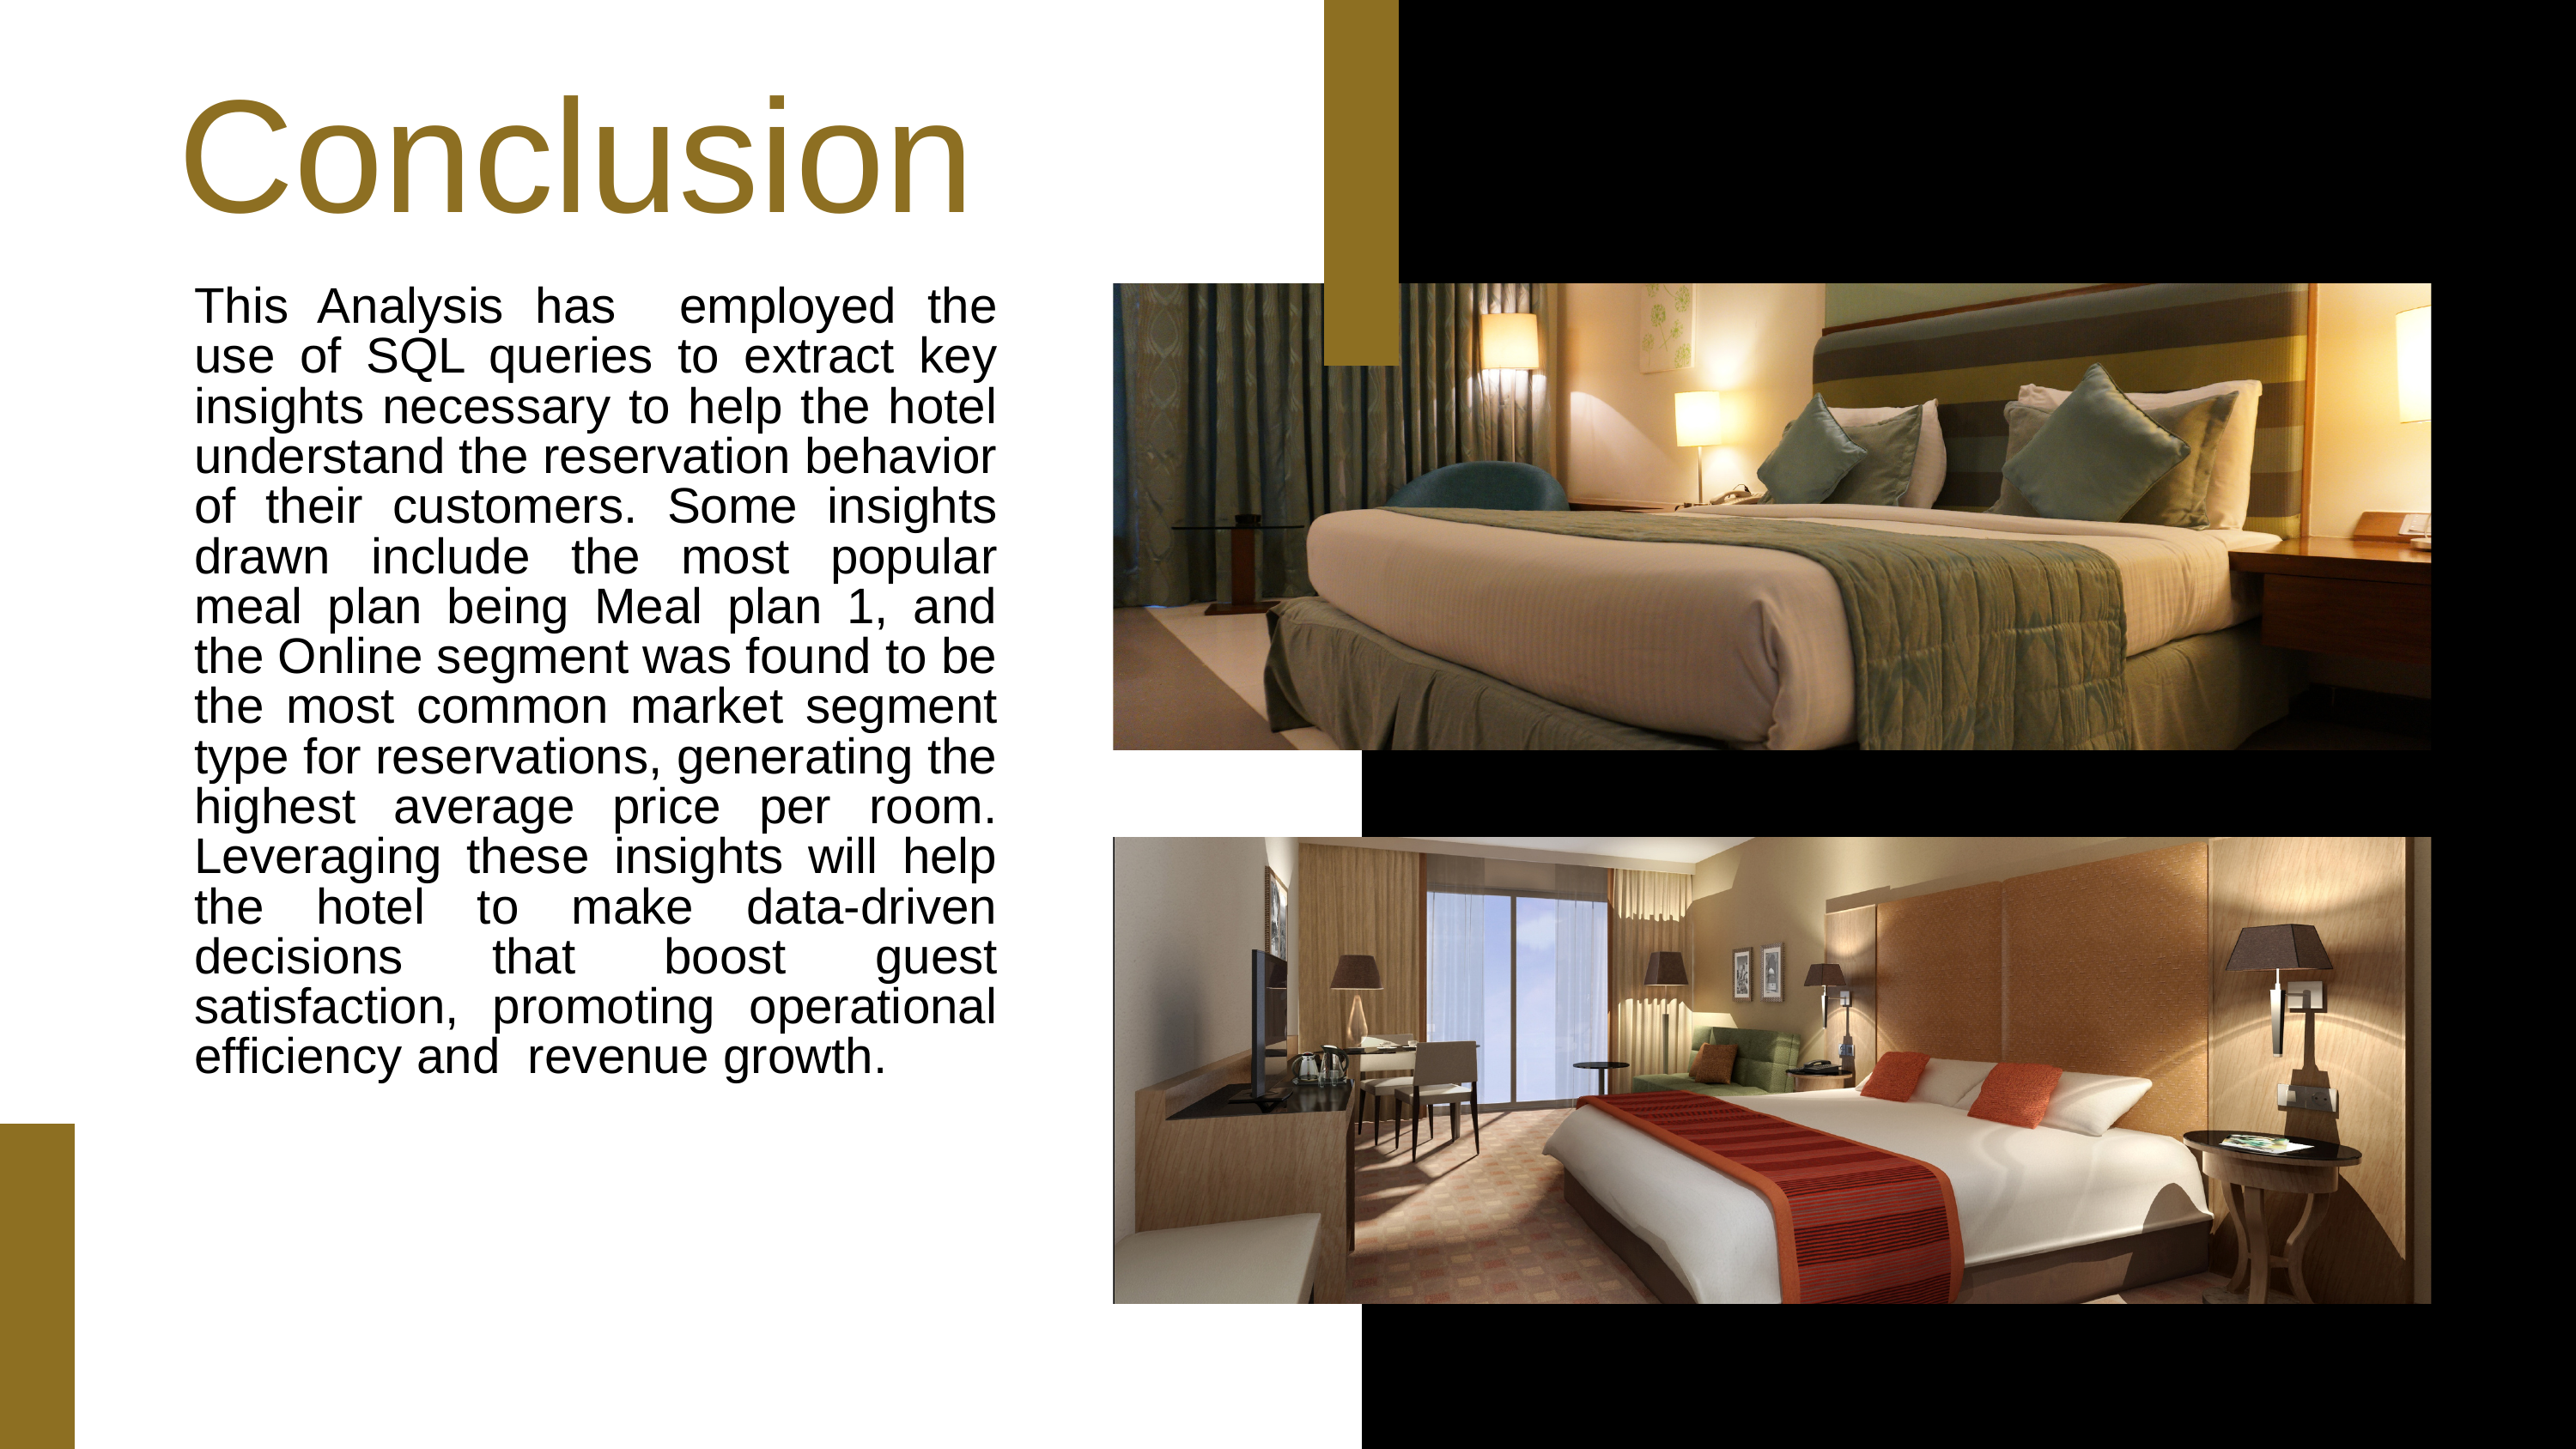

Conclusion
This Analysis has  employed the use of SQL queries to extract key insights necessary to help the hotel understand the reservation behavior of their customers. Some insights drawn include the most popular meal plan being Meal plan 1, and the Online segment was found to be the most common market segment type for reservations, generating the highest average price per room. Leveraging these insights will help the hotel to make data-driven decisions that boost guest satisfaction, promoting operational efficiency and  revenue growth.